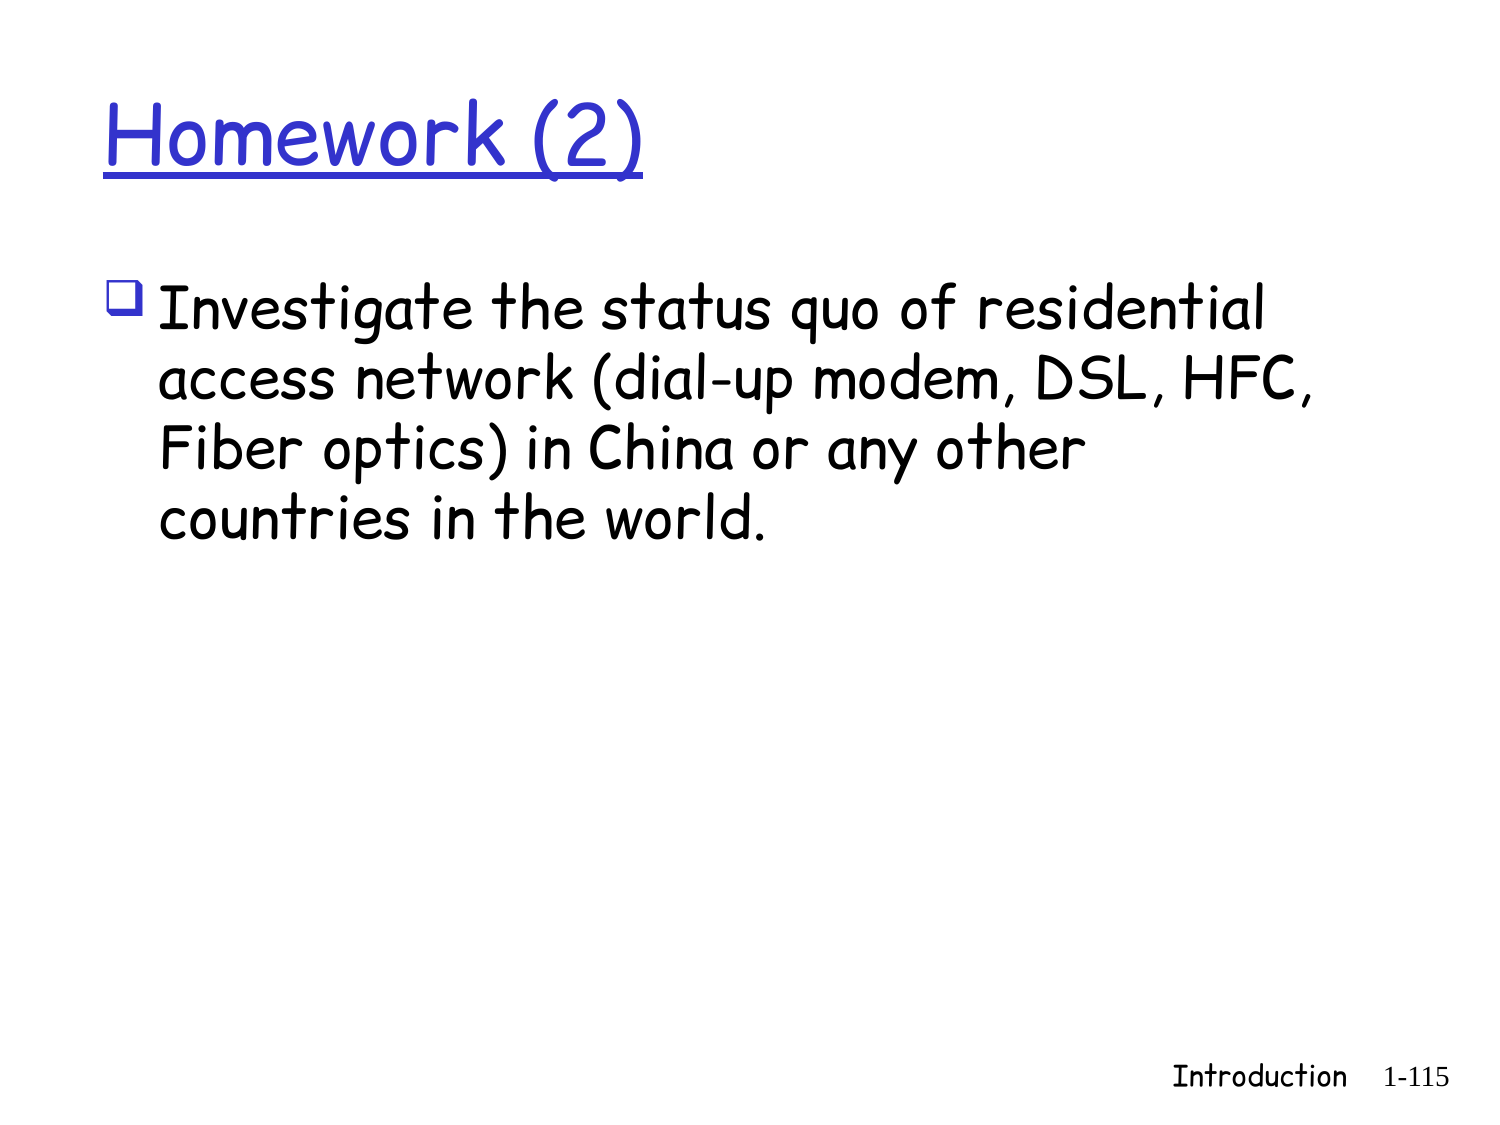

# Homework (2)
Investigate the status quo of residential access network (dial-up modem, DSL, HFC, Fiber optics) in China or any other countries in the world.
 Introduction
1-115